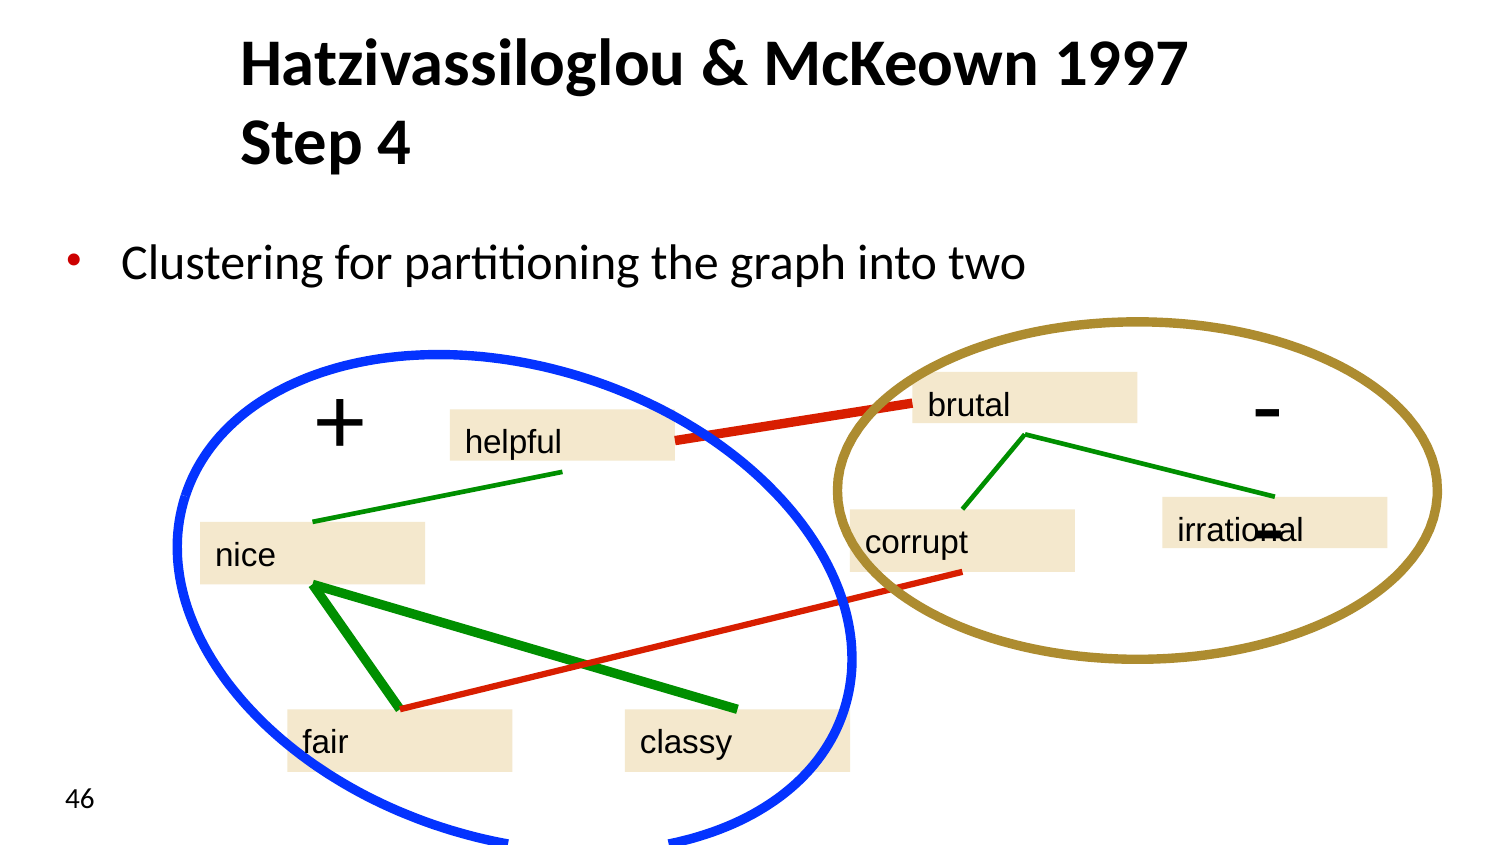

# Hatzivassiloglou & McKeown 1997  Step 4
Clustering for partitioning the graph into two

-­‐
+
brutal
helpful
irrational

corrupt

nice

fair
classy
46